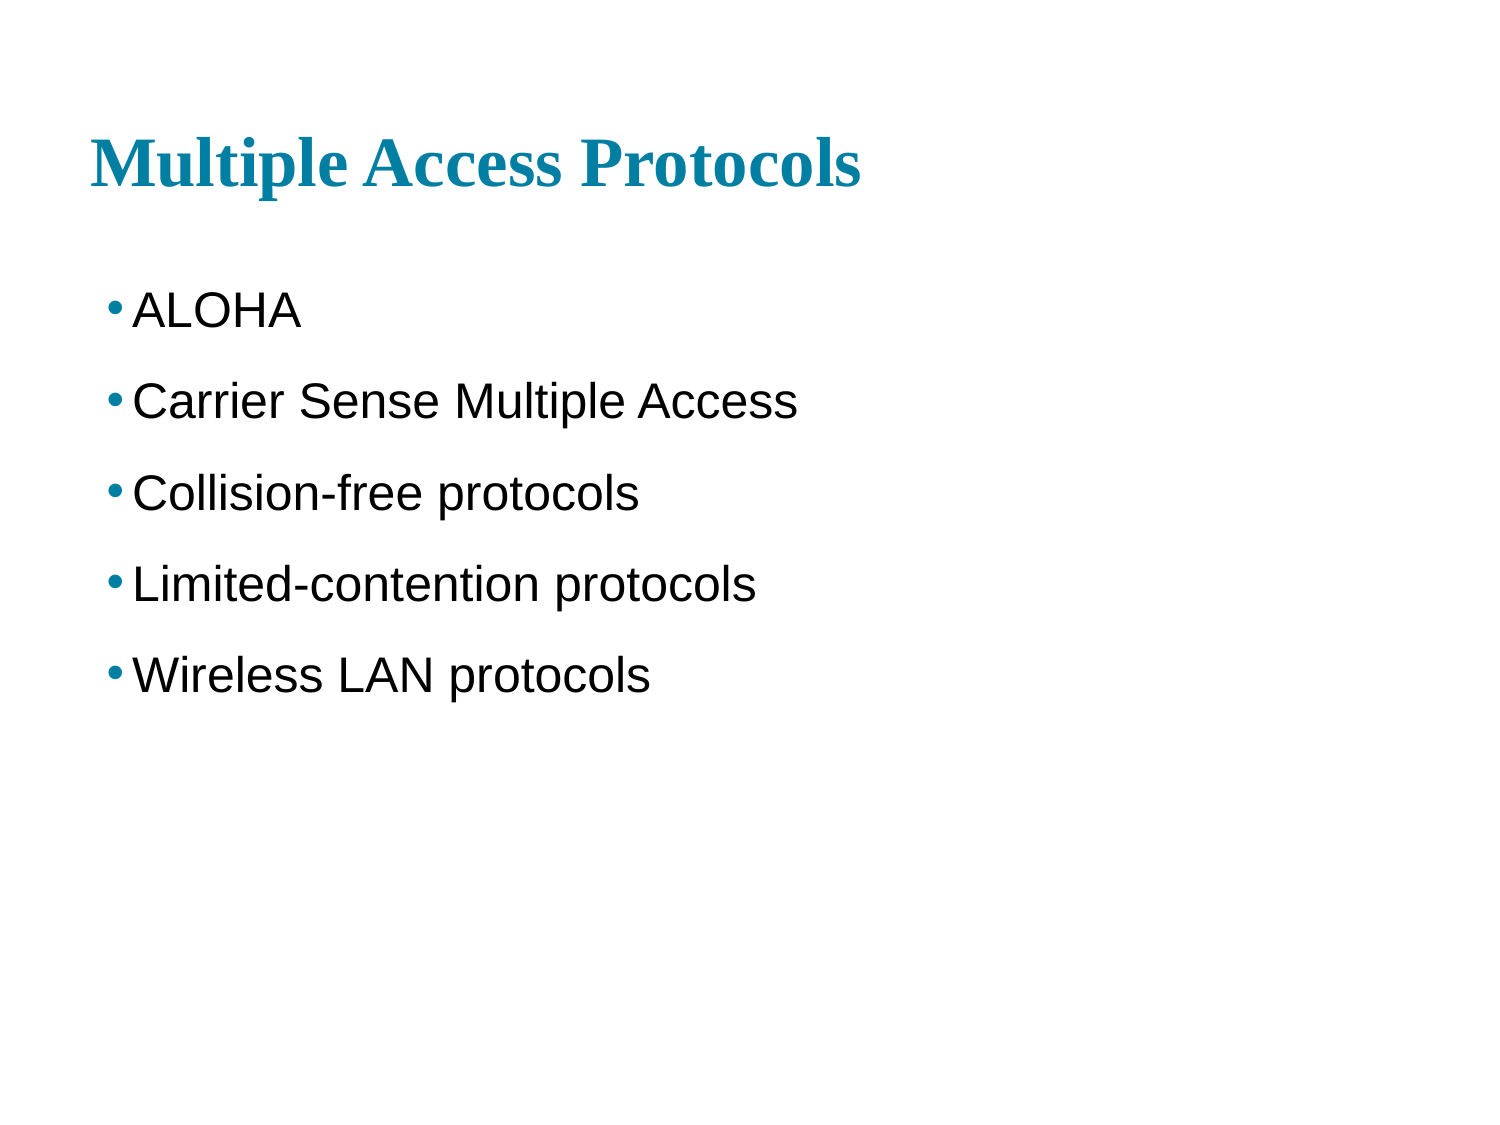

# Multiple Access Protocols
ALOHA
Carrier Sense Multiple Access
Collision-free protocols
Limited-contention protocols
Wireless LAN protocols